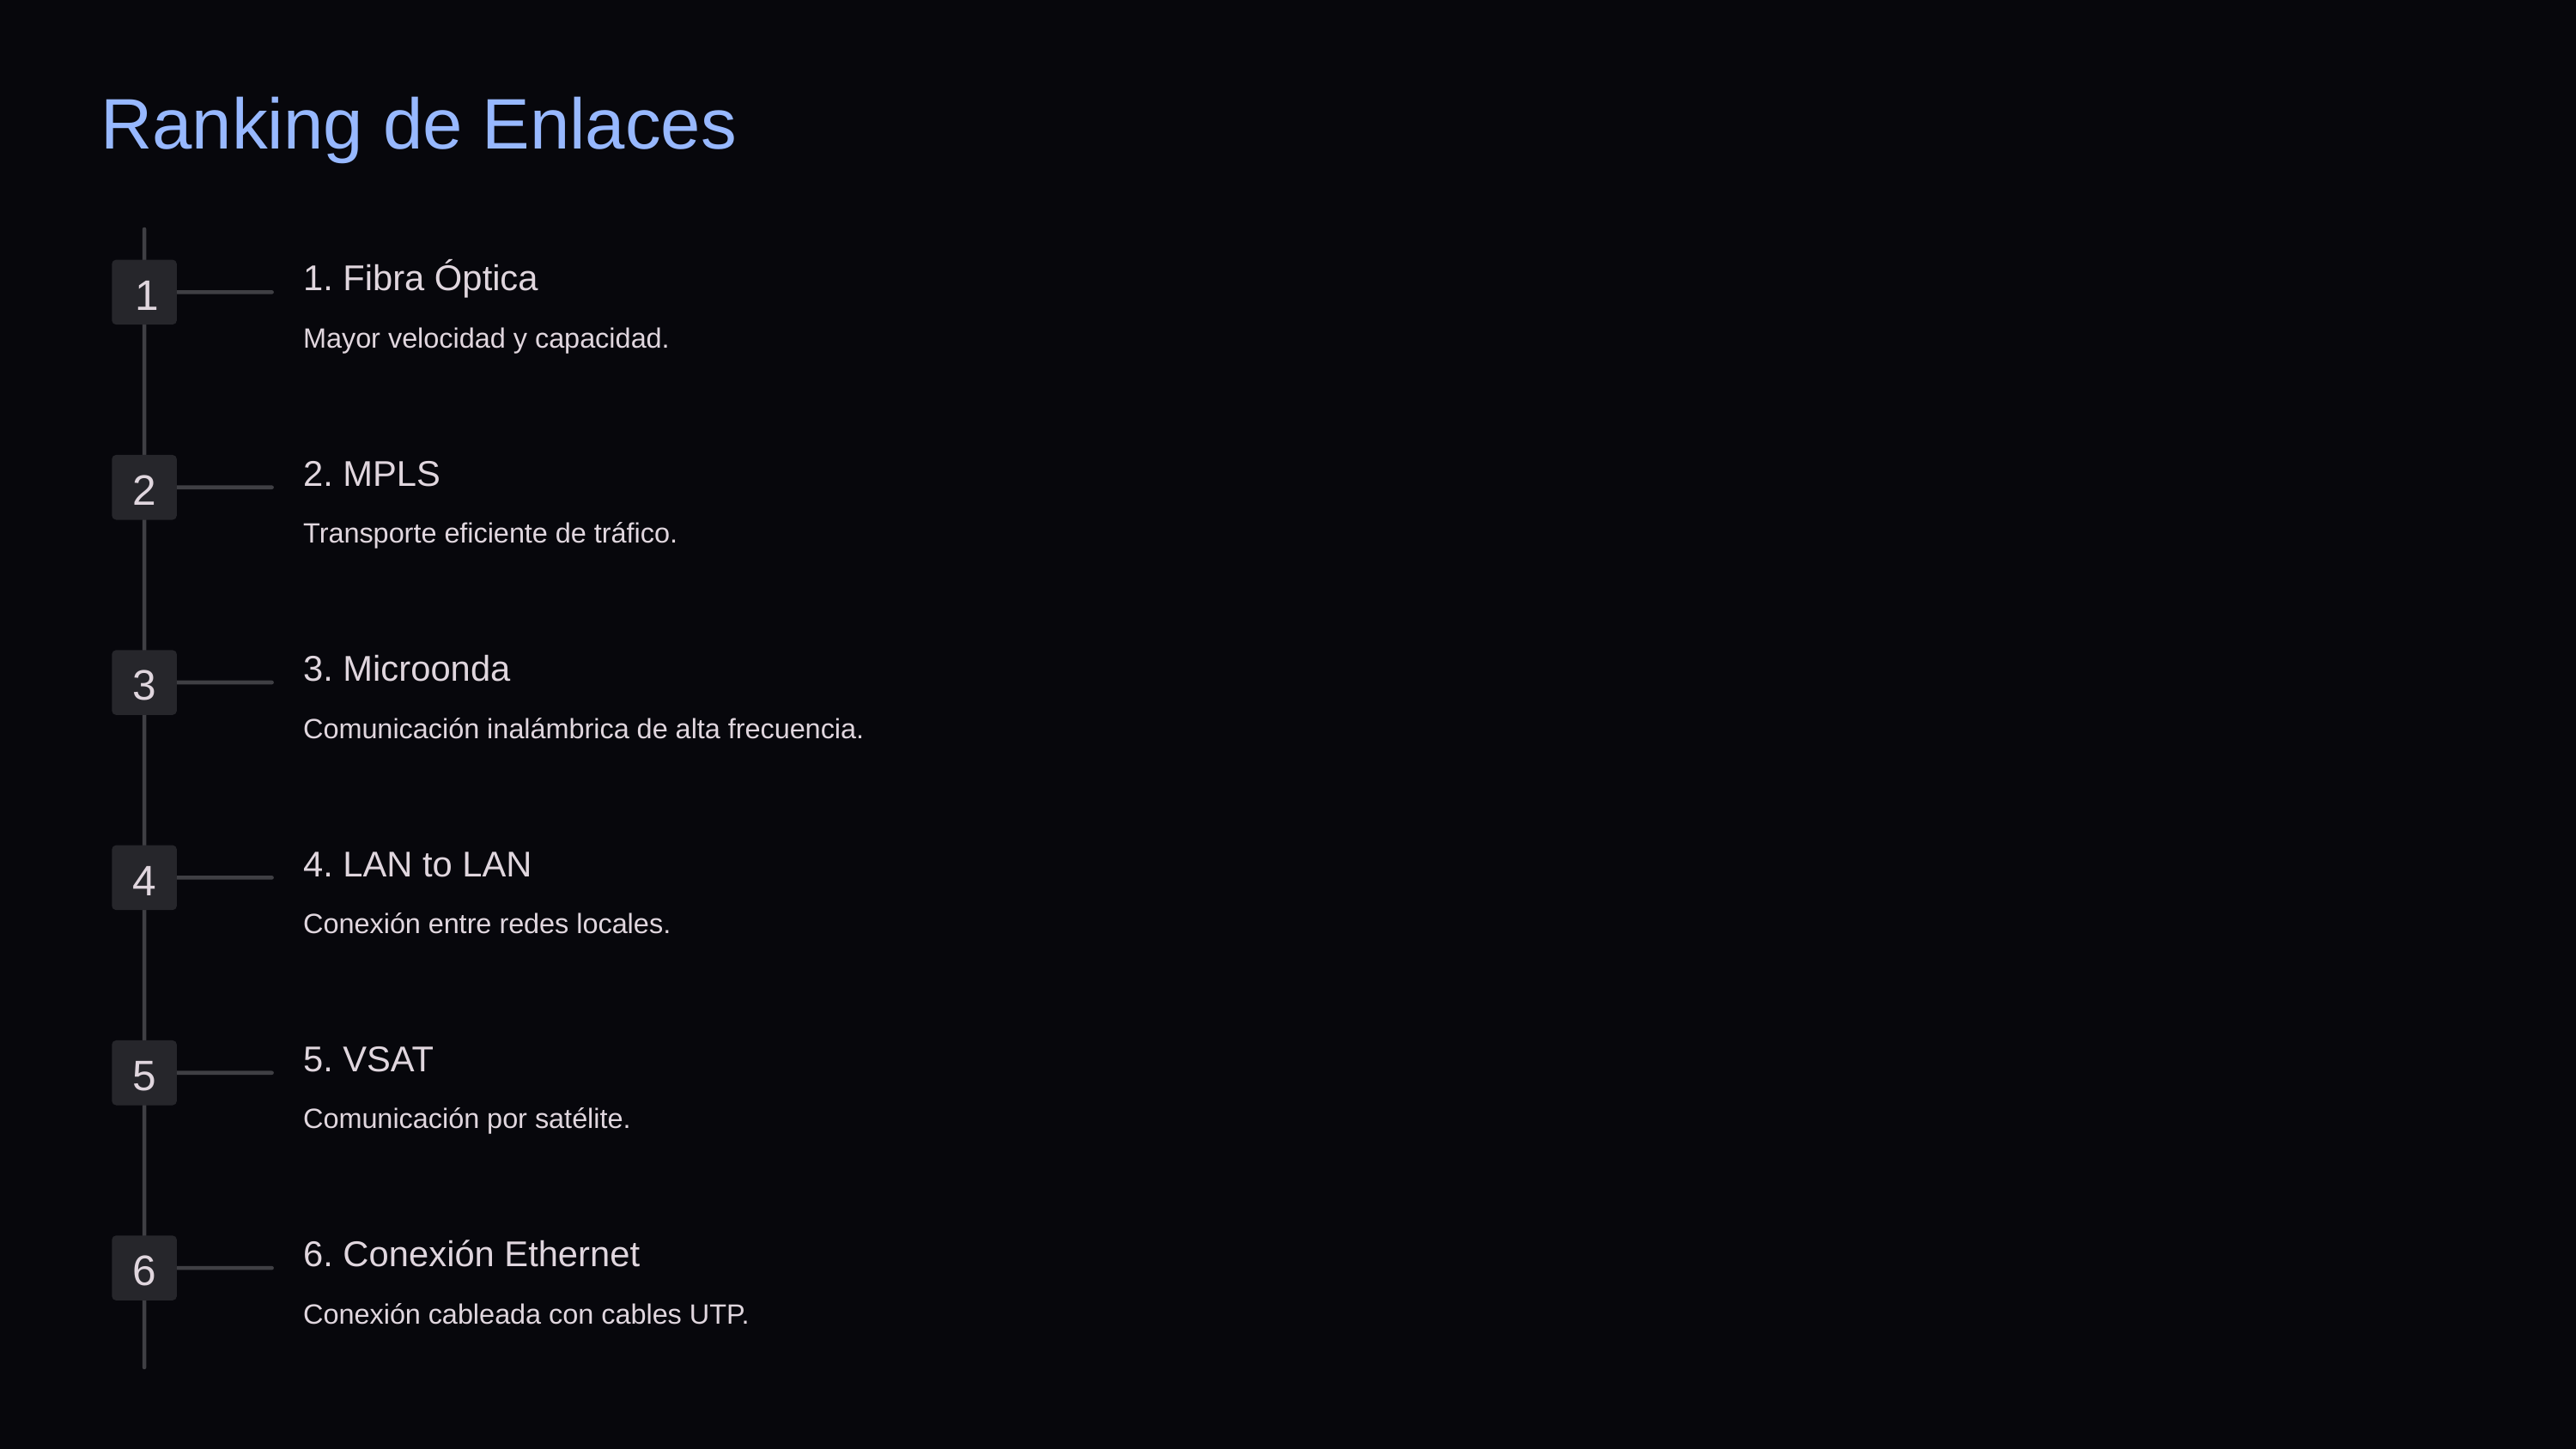

Ranking de Enlaces

1. Fibra Óptica

1

Mayor velocidad y capacidad.
2. MPLS

2

Transporte eficiente de tráfico.
3. Microonda

3

Comunicación inalámbrica de alta frecuencia.
4. LAN to LAN

4

Conexión entre redes locales.
5. VSAT

5

Comunicación por satélite.
6. Conexión Ethernet

6

Conexión cableada con cables UTP.